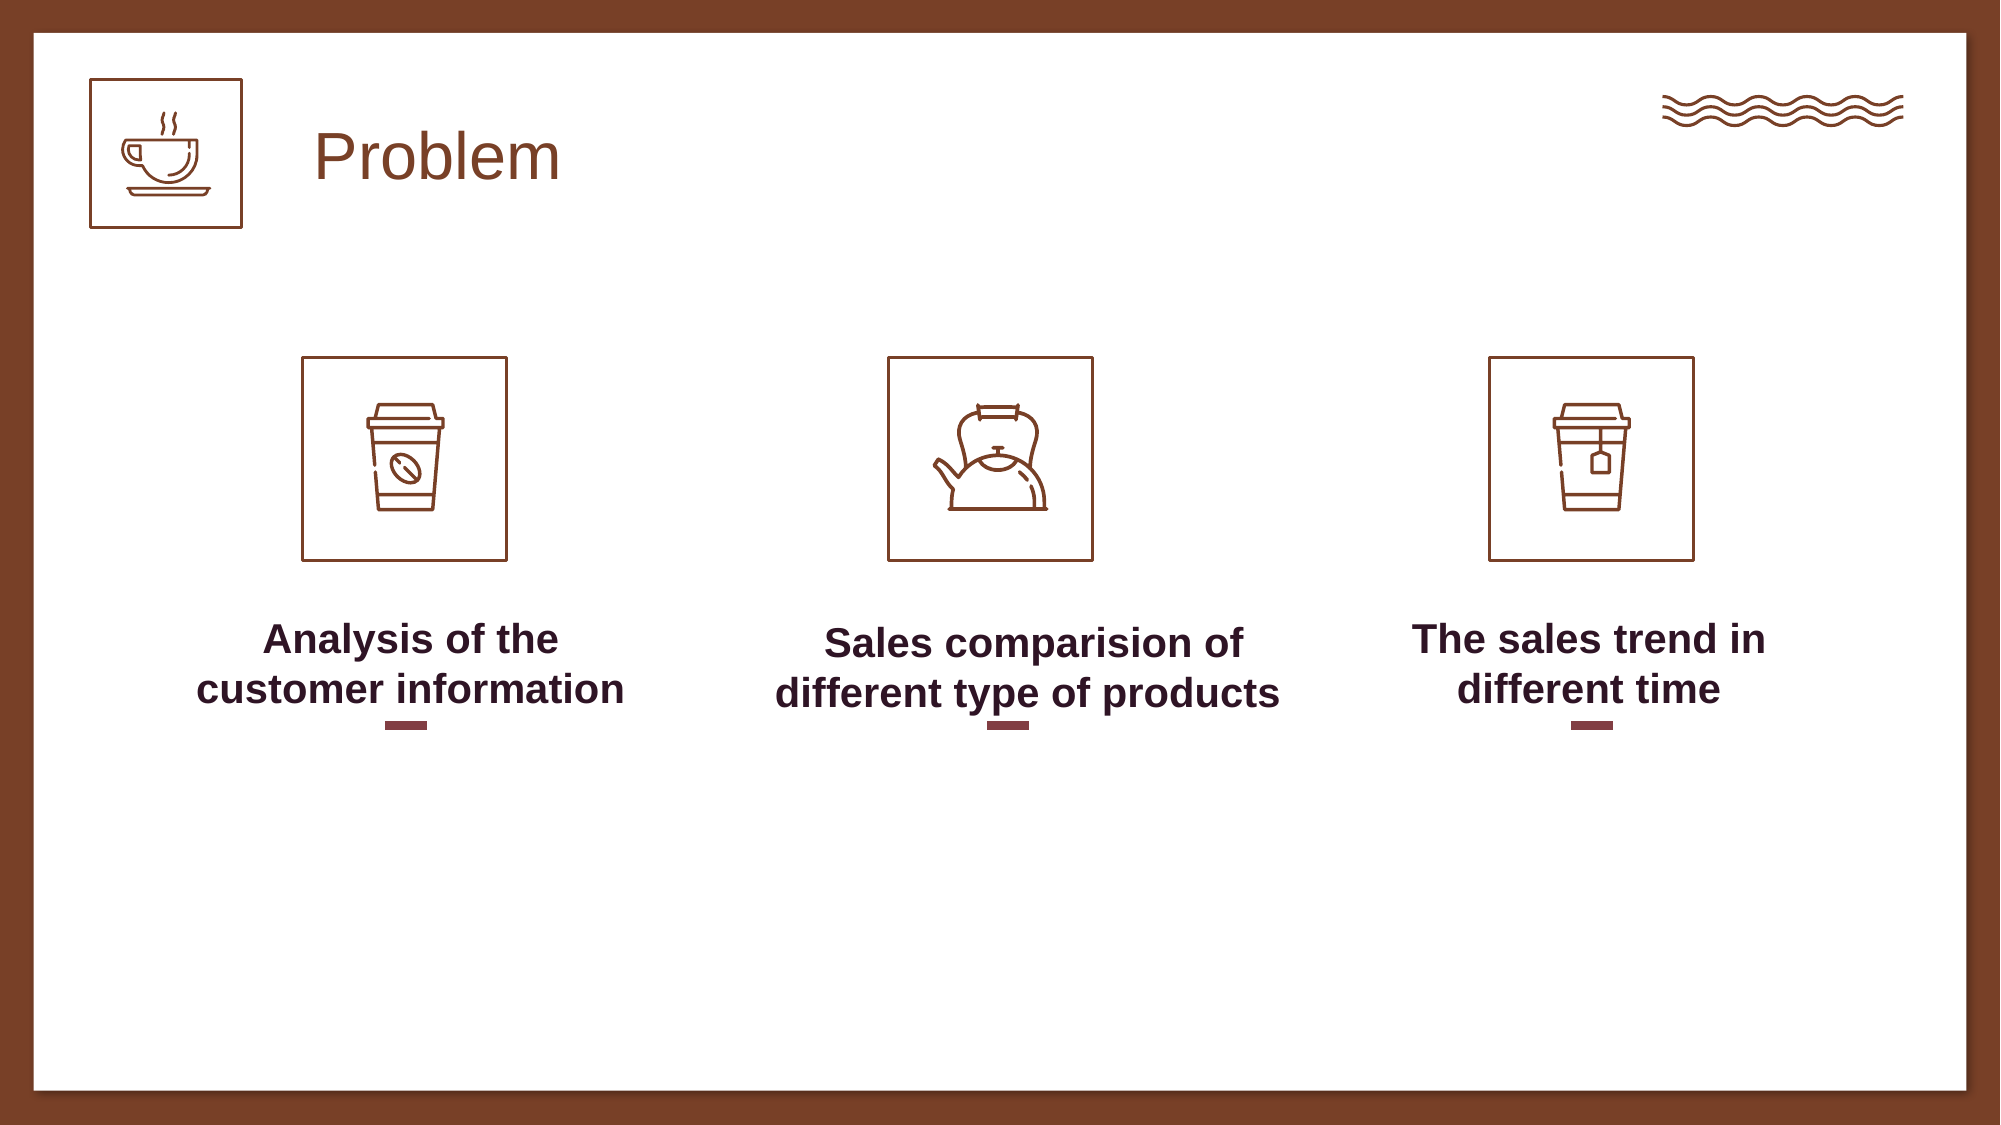

Problem

Analysis of the customer information
The sales trend in different time
Sales comparision of different type of products